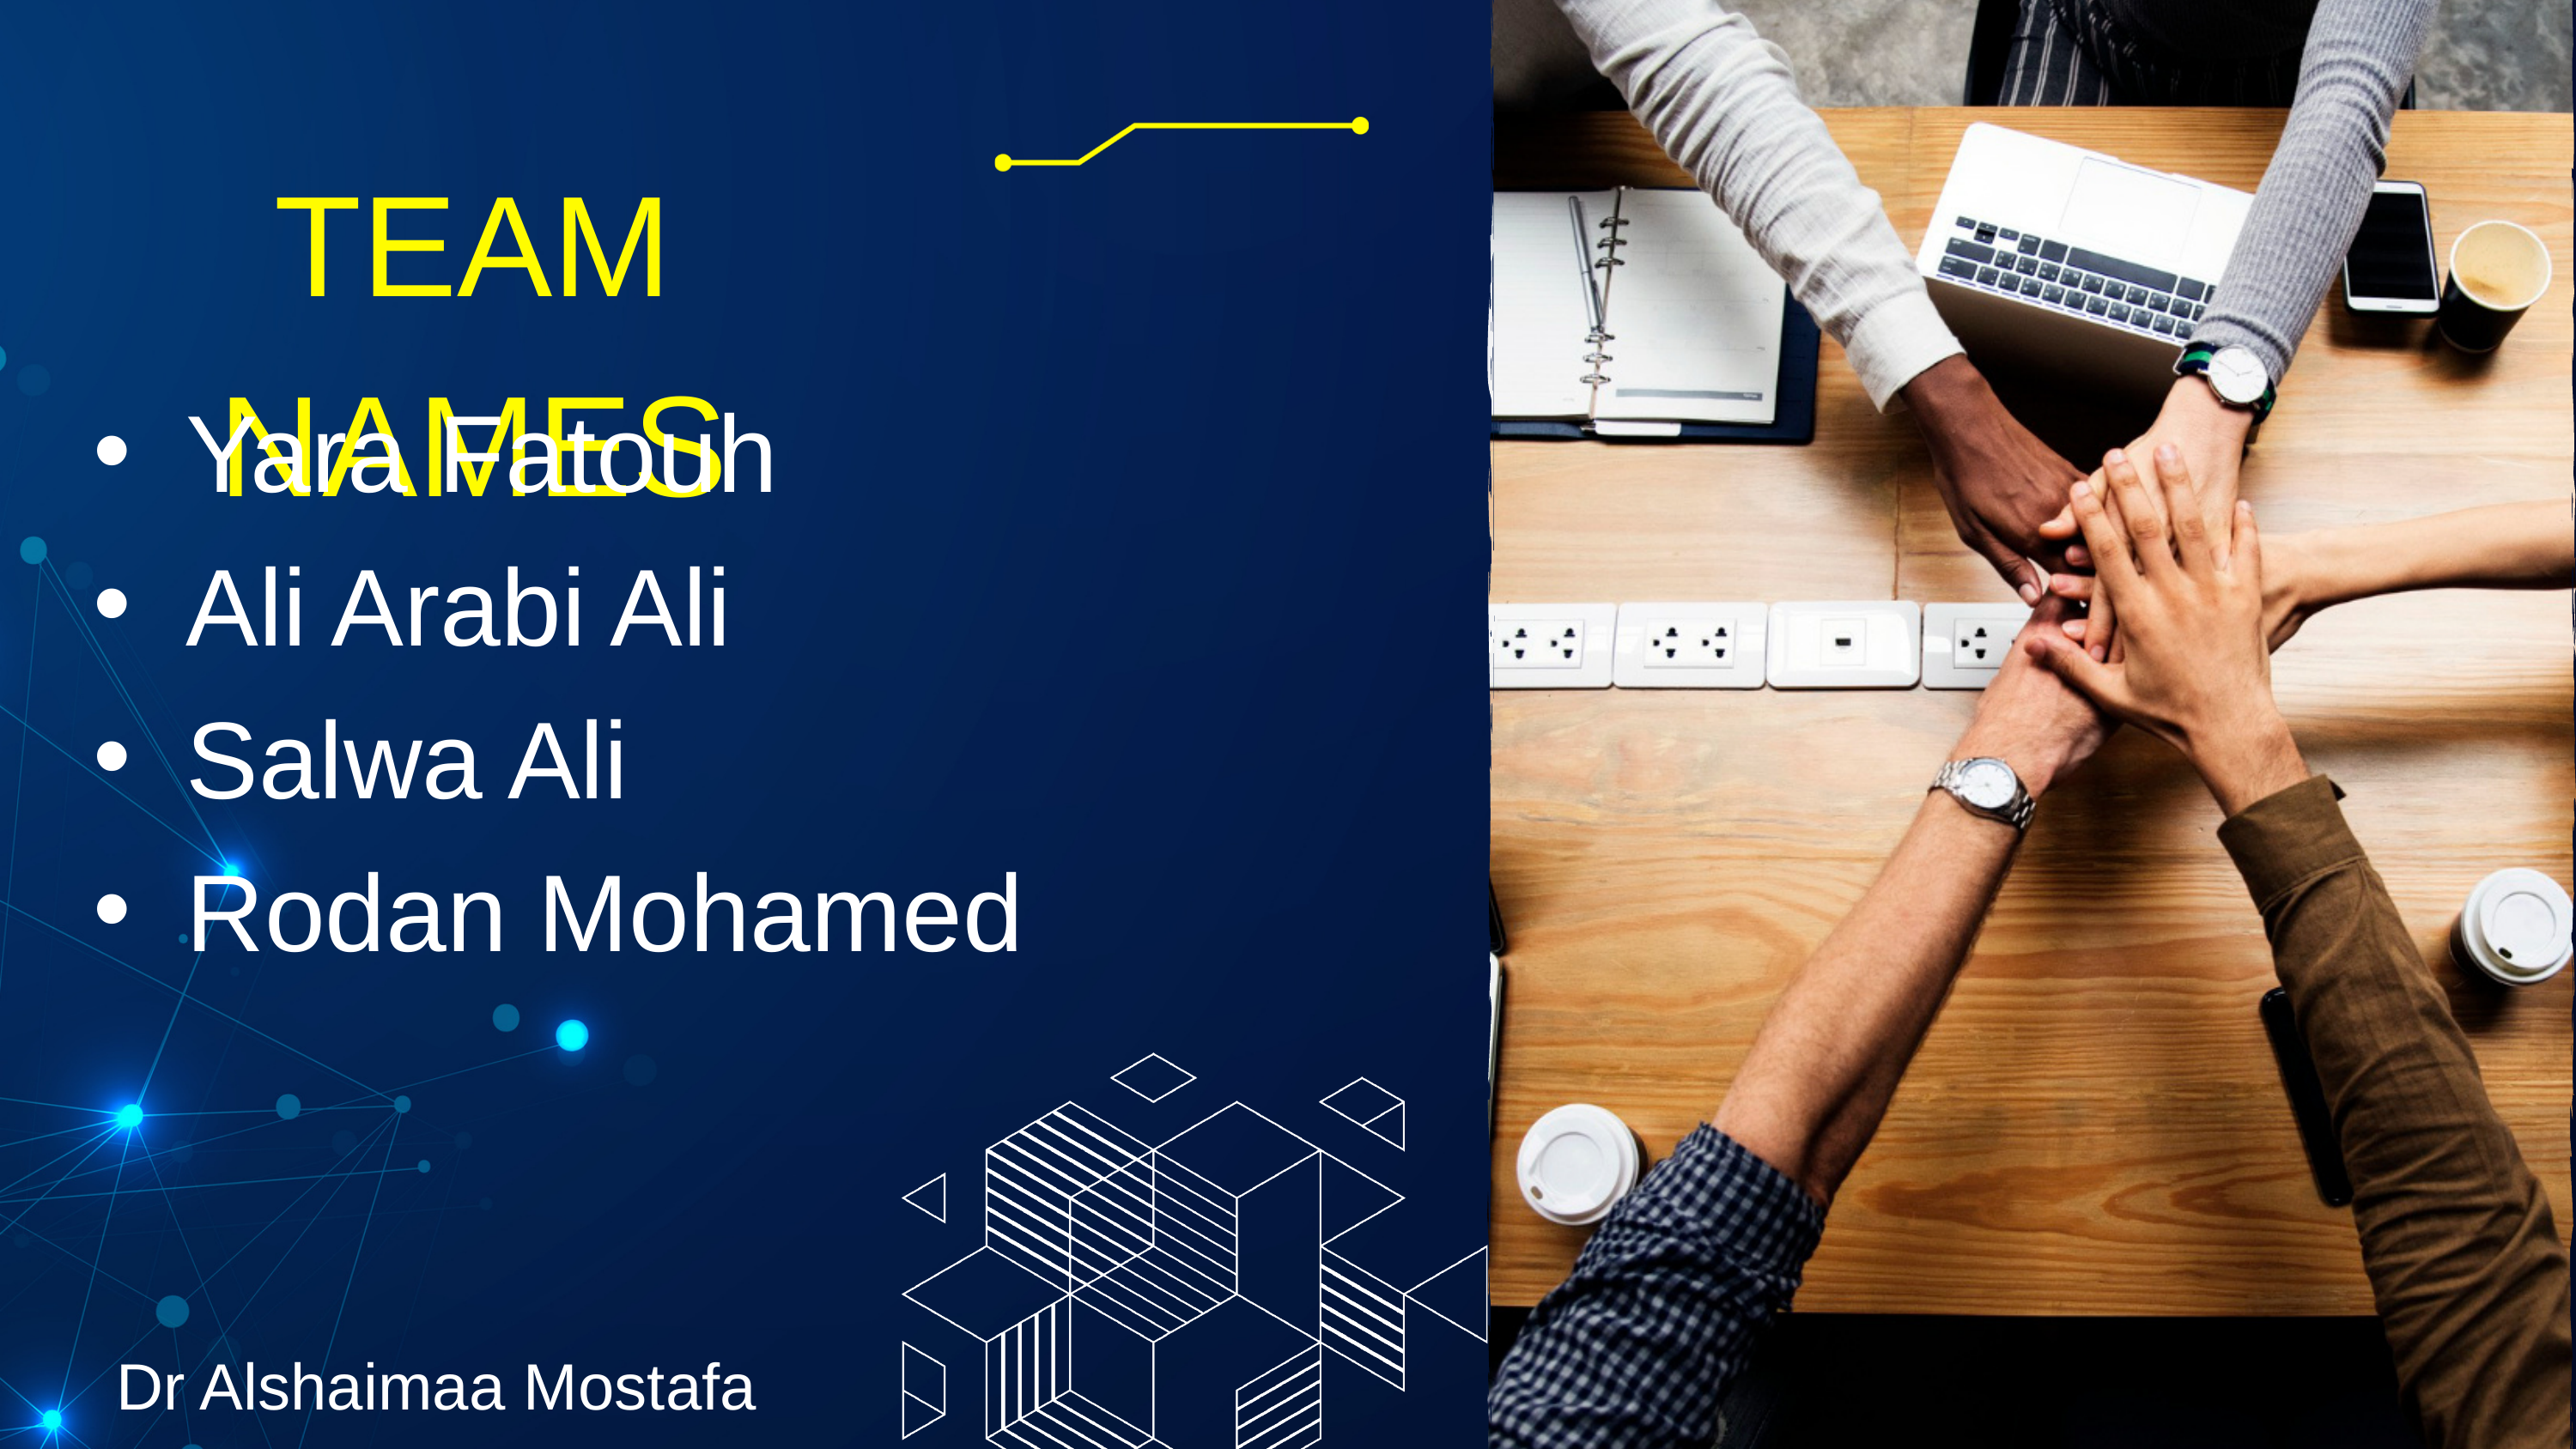

TEAM NAMES

Yara Fatouh
Ali Arabi Ali
Salwa Ali
Rodan Mohamed

Dr Alshaimaa Mostafa